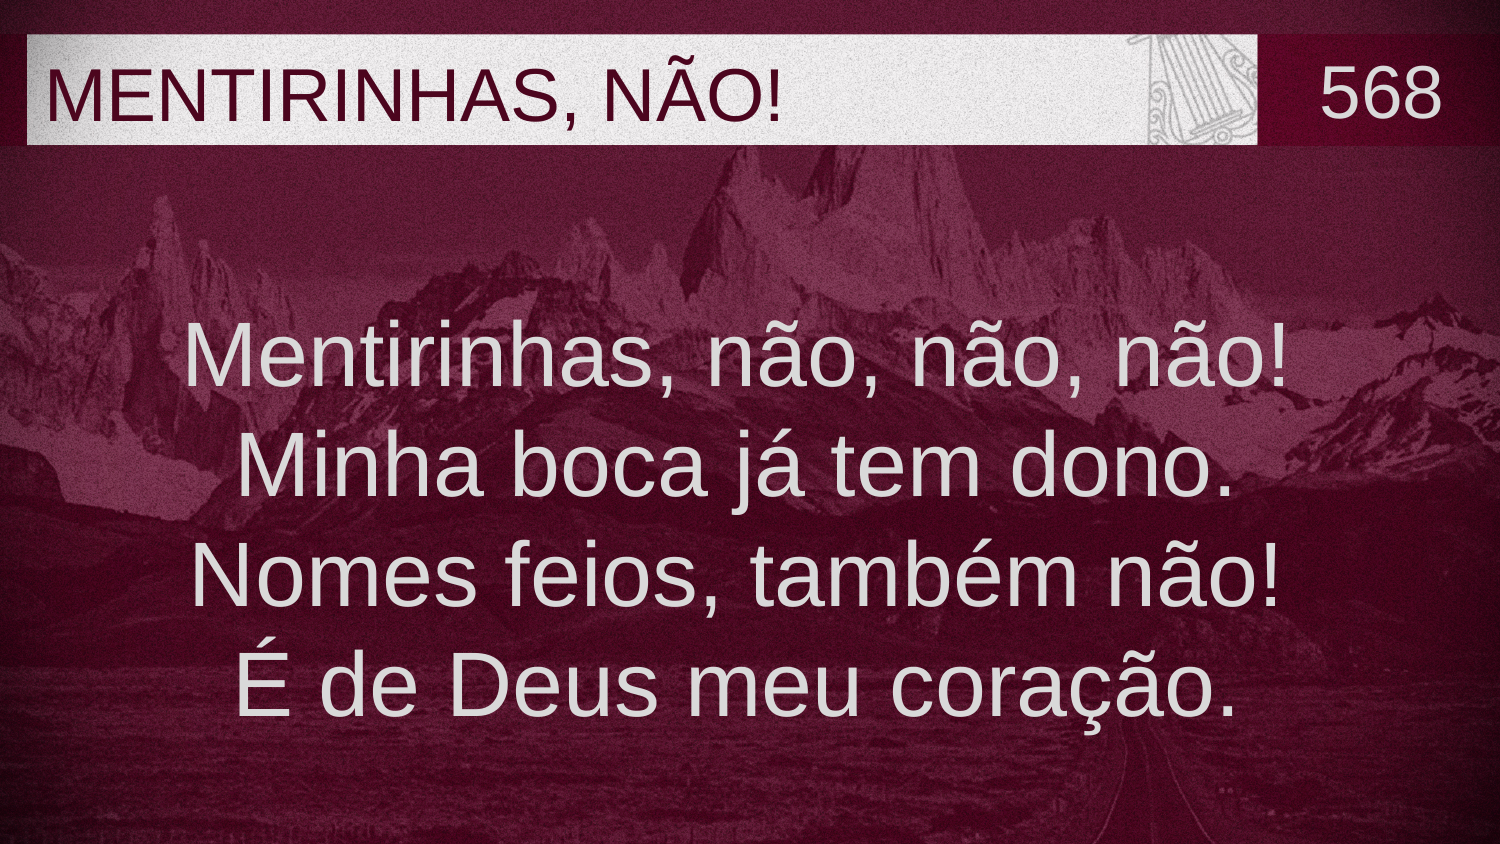

# MENTIRINHAS, NÃO!
568
Mentirinhas, não, não, não!
Minha boca já tem dono.
Nomes feios, também não!
É de Deus meu coração.